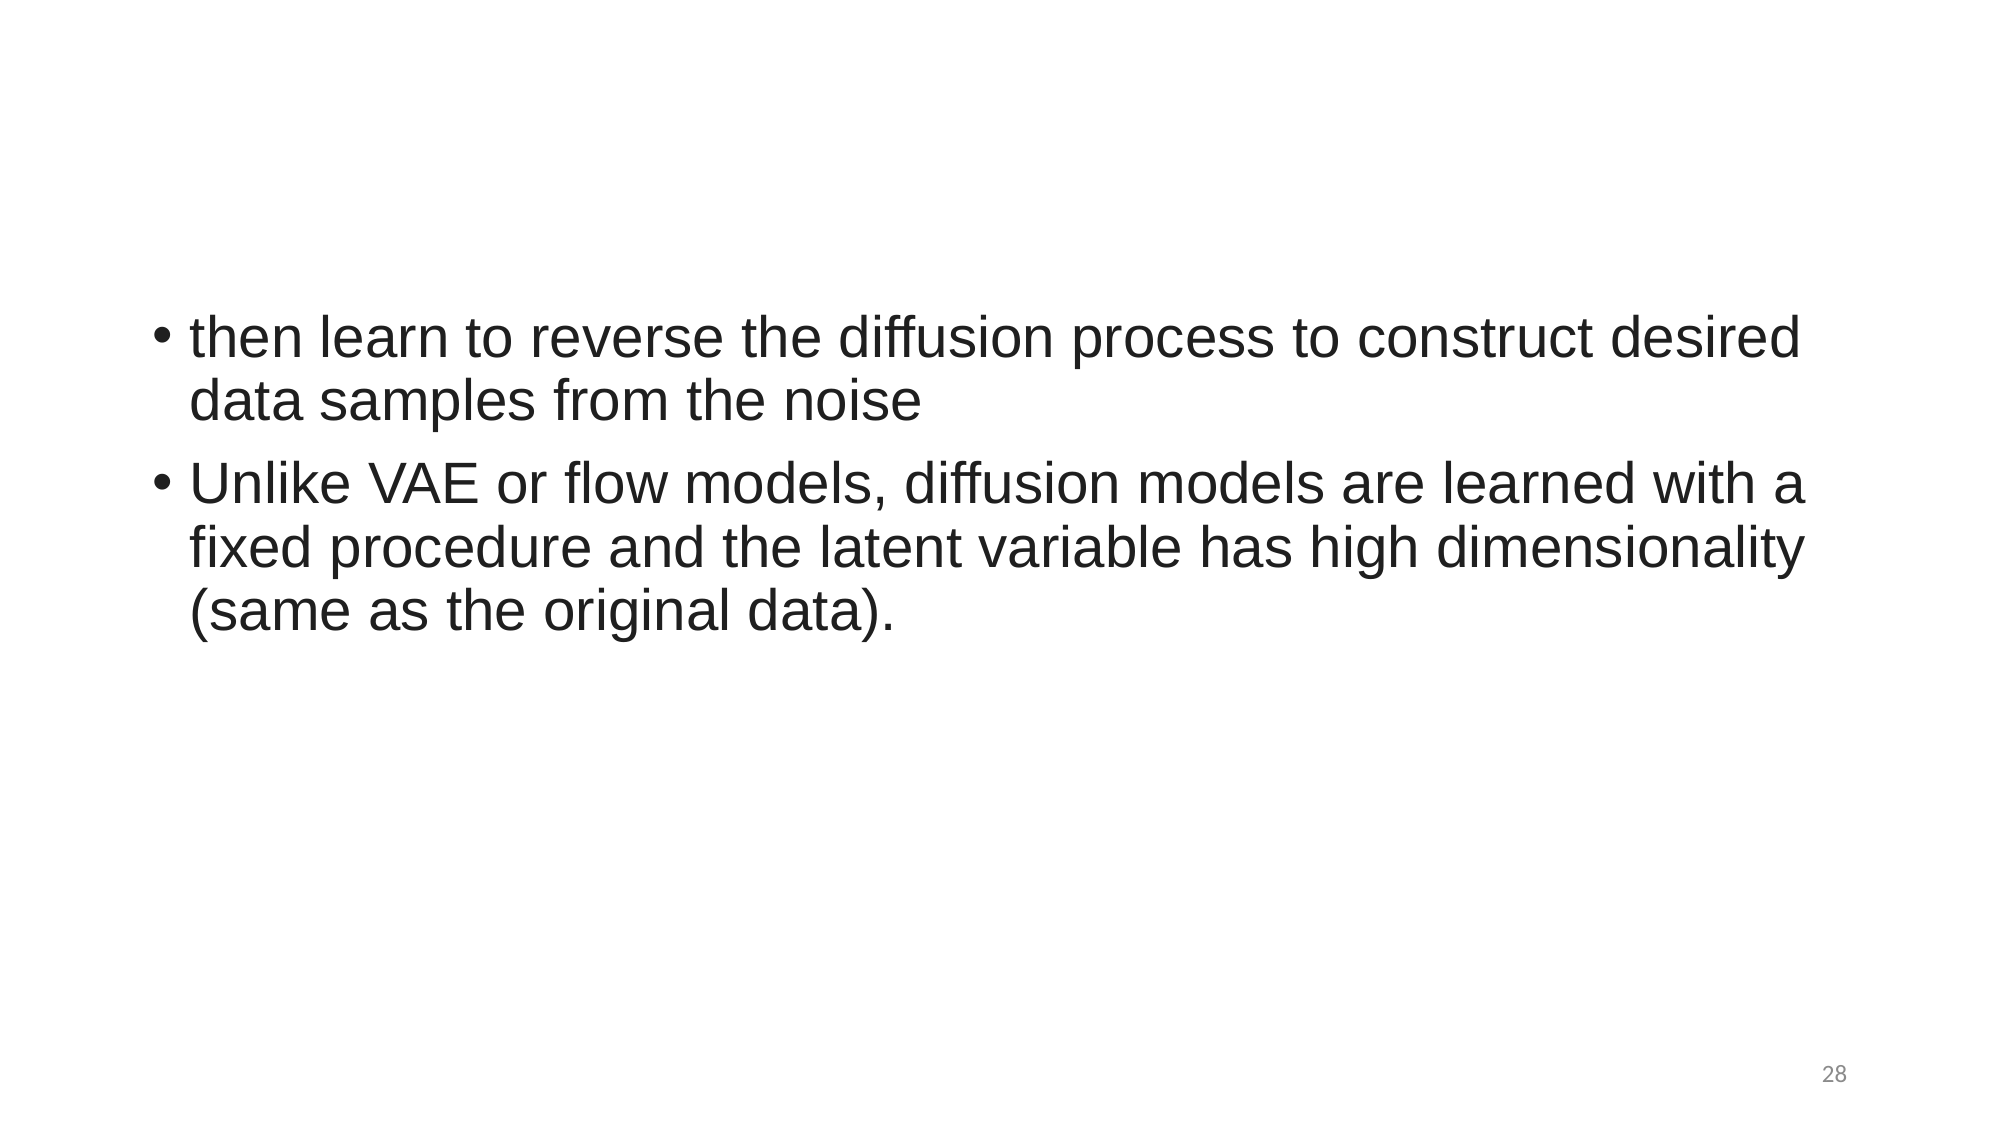

#
then learn to reverse the diffusion process to construct desired data samples from the noise
Unlike VAE or flow models, diffusion models are learned with a fixed procedure and the latent variable has high dimensionality (same as the original data).
28